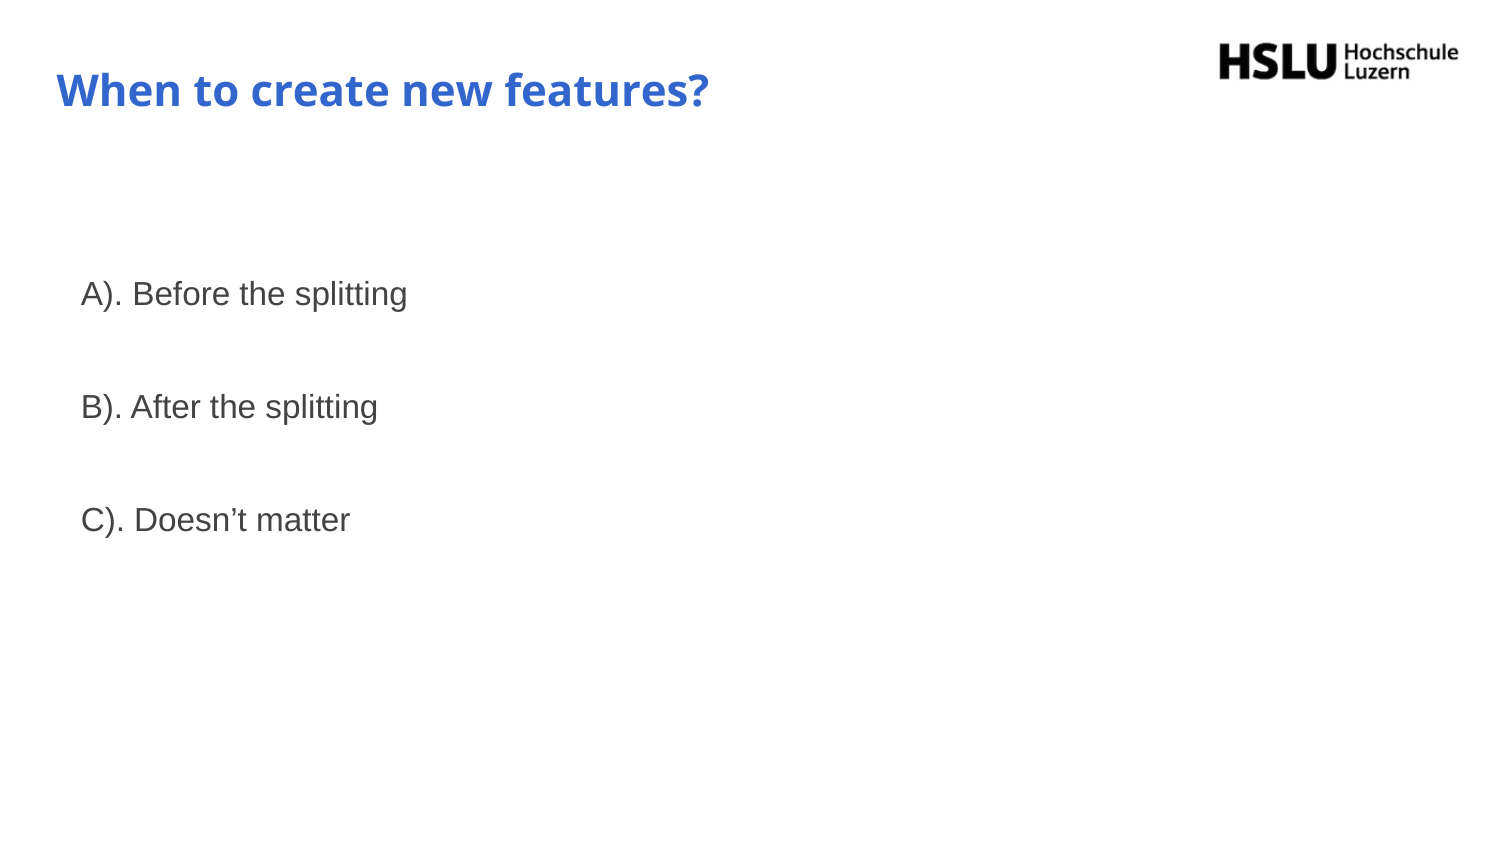

# When to create new features?
A). Before the splitting
B). After the splitting
C). Doesn’t matter